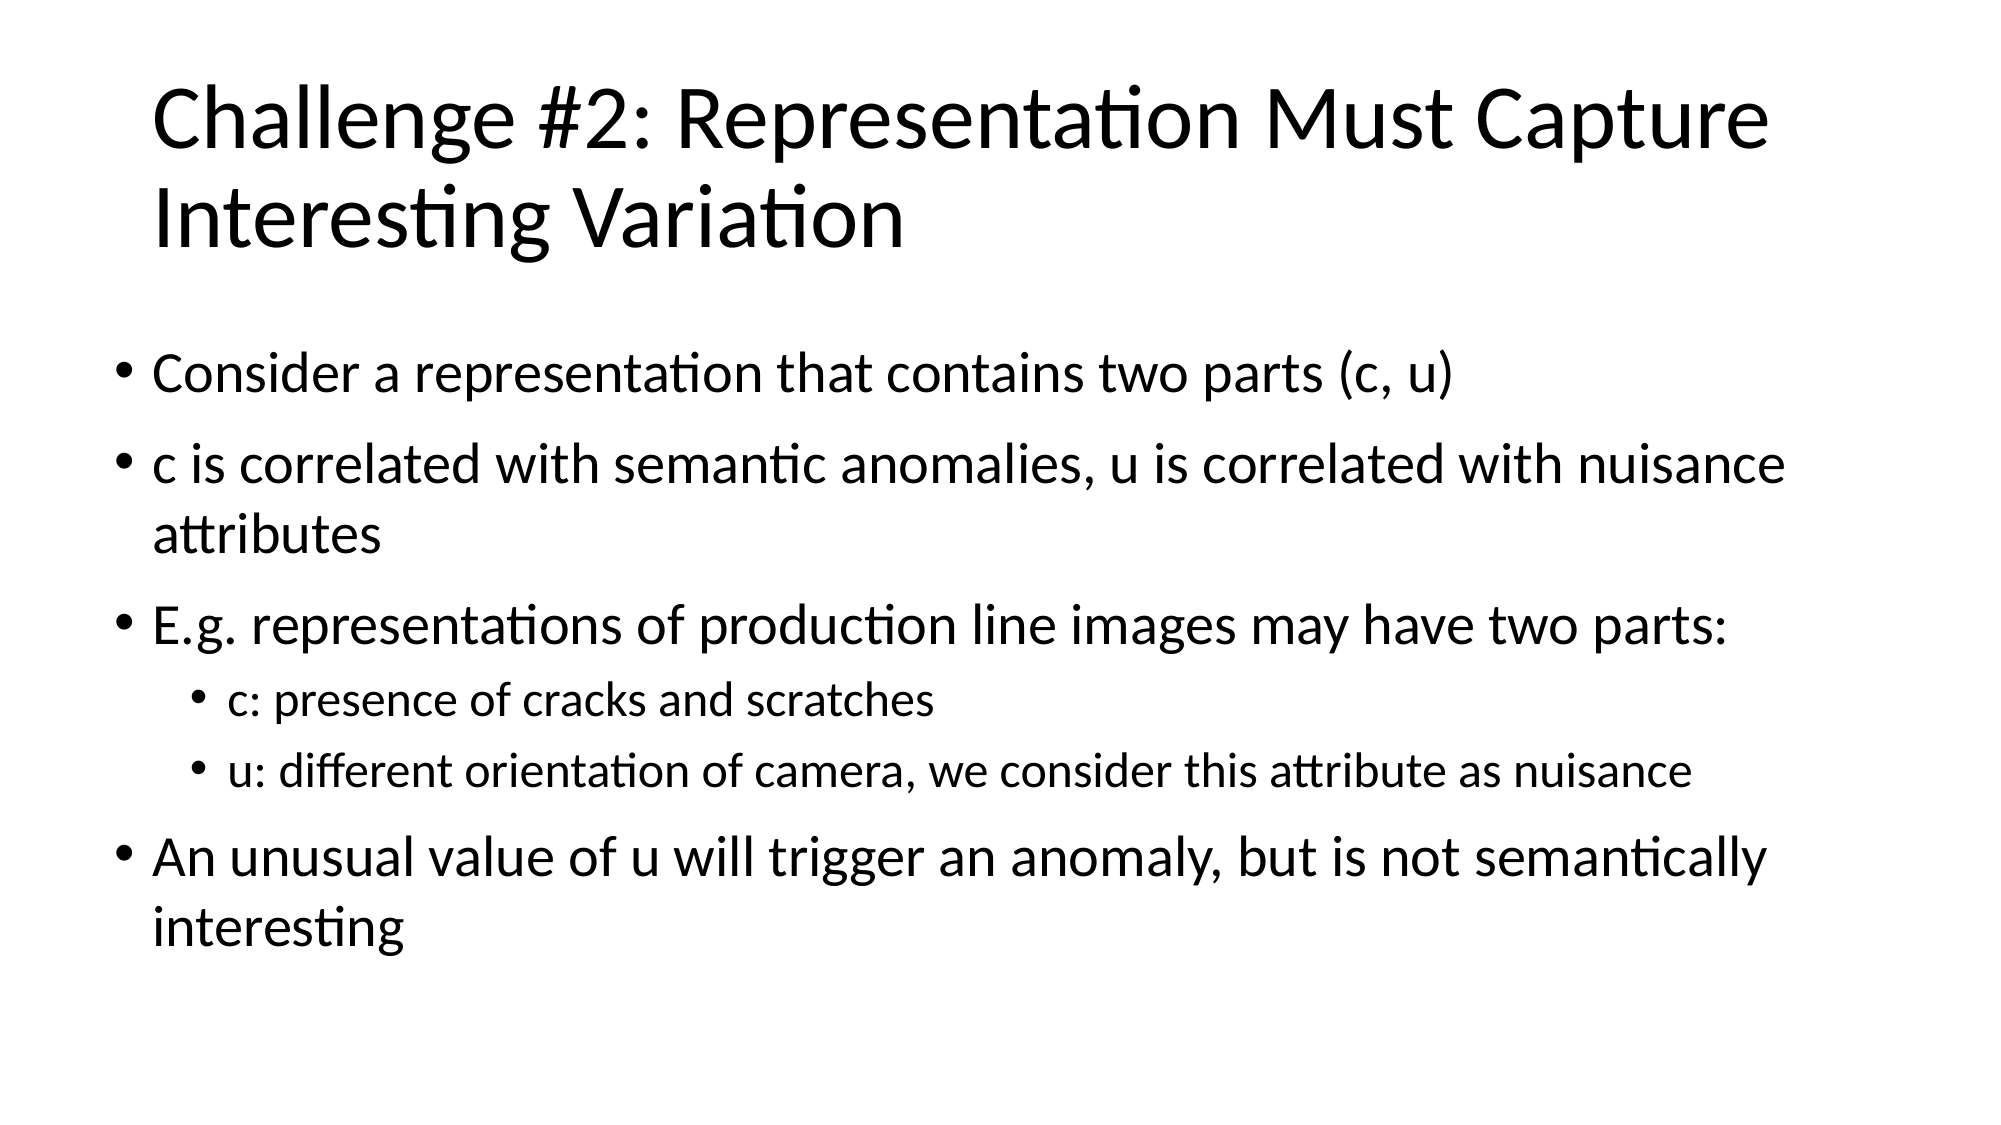

# Challenge #2: Representation Must Capture Interesting Variation
Consider a representation that contains two parts (c, u)
c is correlated with semantic anomalies, u is correlated with nuisance attributes
E.g. representations of production line images may have two parts:
c: presence of cracks and scratches
u: different orientation of camera, we consider this attribute as nuisance
An unusual value of u will trigger an anomaly, but is not semantically interesting